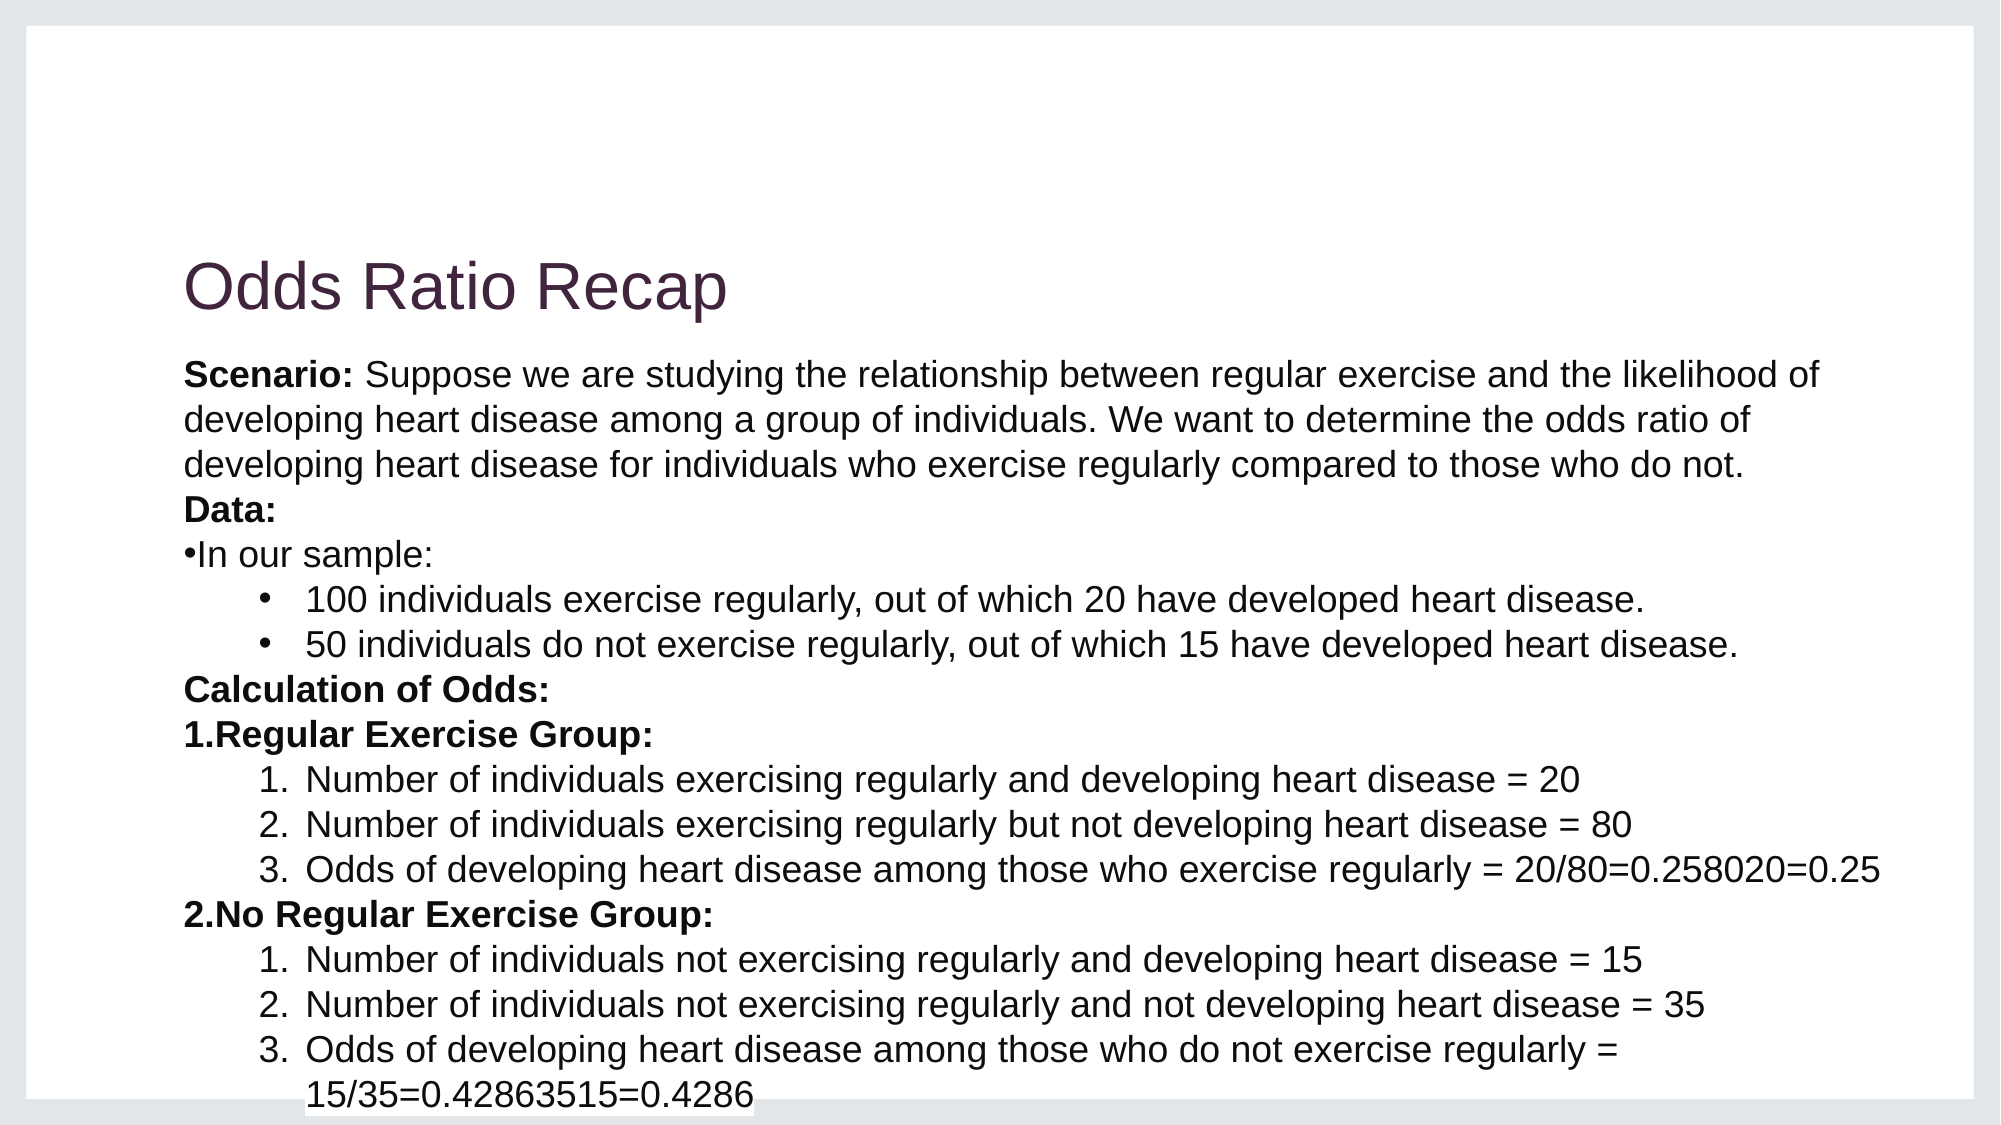

# Odds Ratio Recap
Scenario: Suppose we are studying the relationship between regular exercise and the likelihood of developing heart disease among a group of individuals. We want to determine the odds ratio of developing heart disease for individuals who exercise regularly compared to those who do not.
Data:
In our sample:
100 individuals exercise regularly, out of which 20 have developed heart disease.
50 individuals do not exercise regularly, out of which 15 have developed heart disease.
Calculation of Odds:
Regular Exercise Group:
Number of individuals exercising regularly and developing heart disease = 20
Number of individuals exercising regularly but not developing heart disease = 80
Odds of developing heart disease among those who exercise regularly = 20/80=0.258020​=0.25
No Regular Exercise Group:
Number of individuals not exercising regularly and developing heart disease = 15
Number of individuals not exercising regularly and not developing heart disease = 35
Odds of developing heart disease among those who do not exercise regularly = 15/35=0.42863515​=0.4286